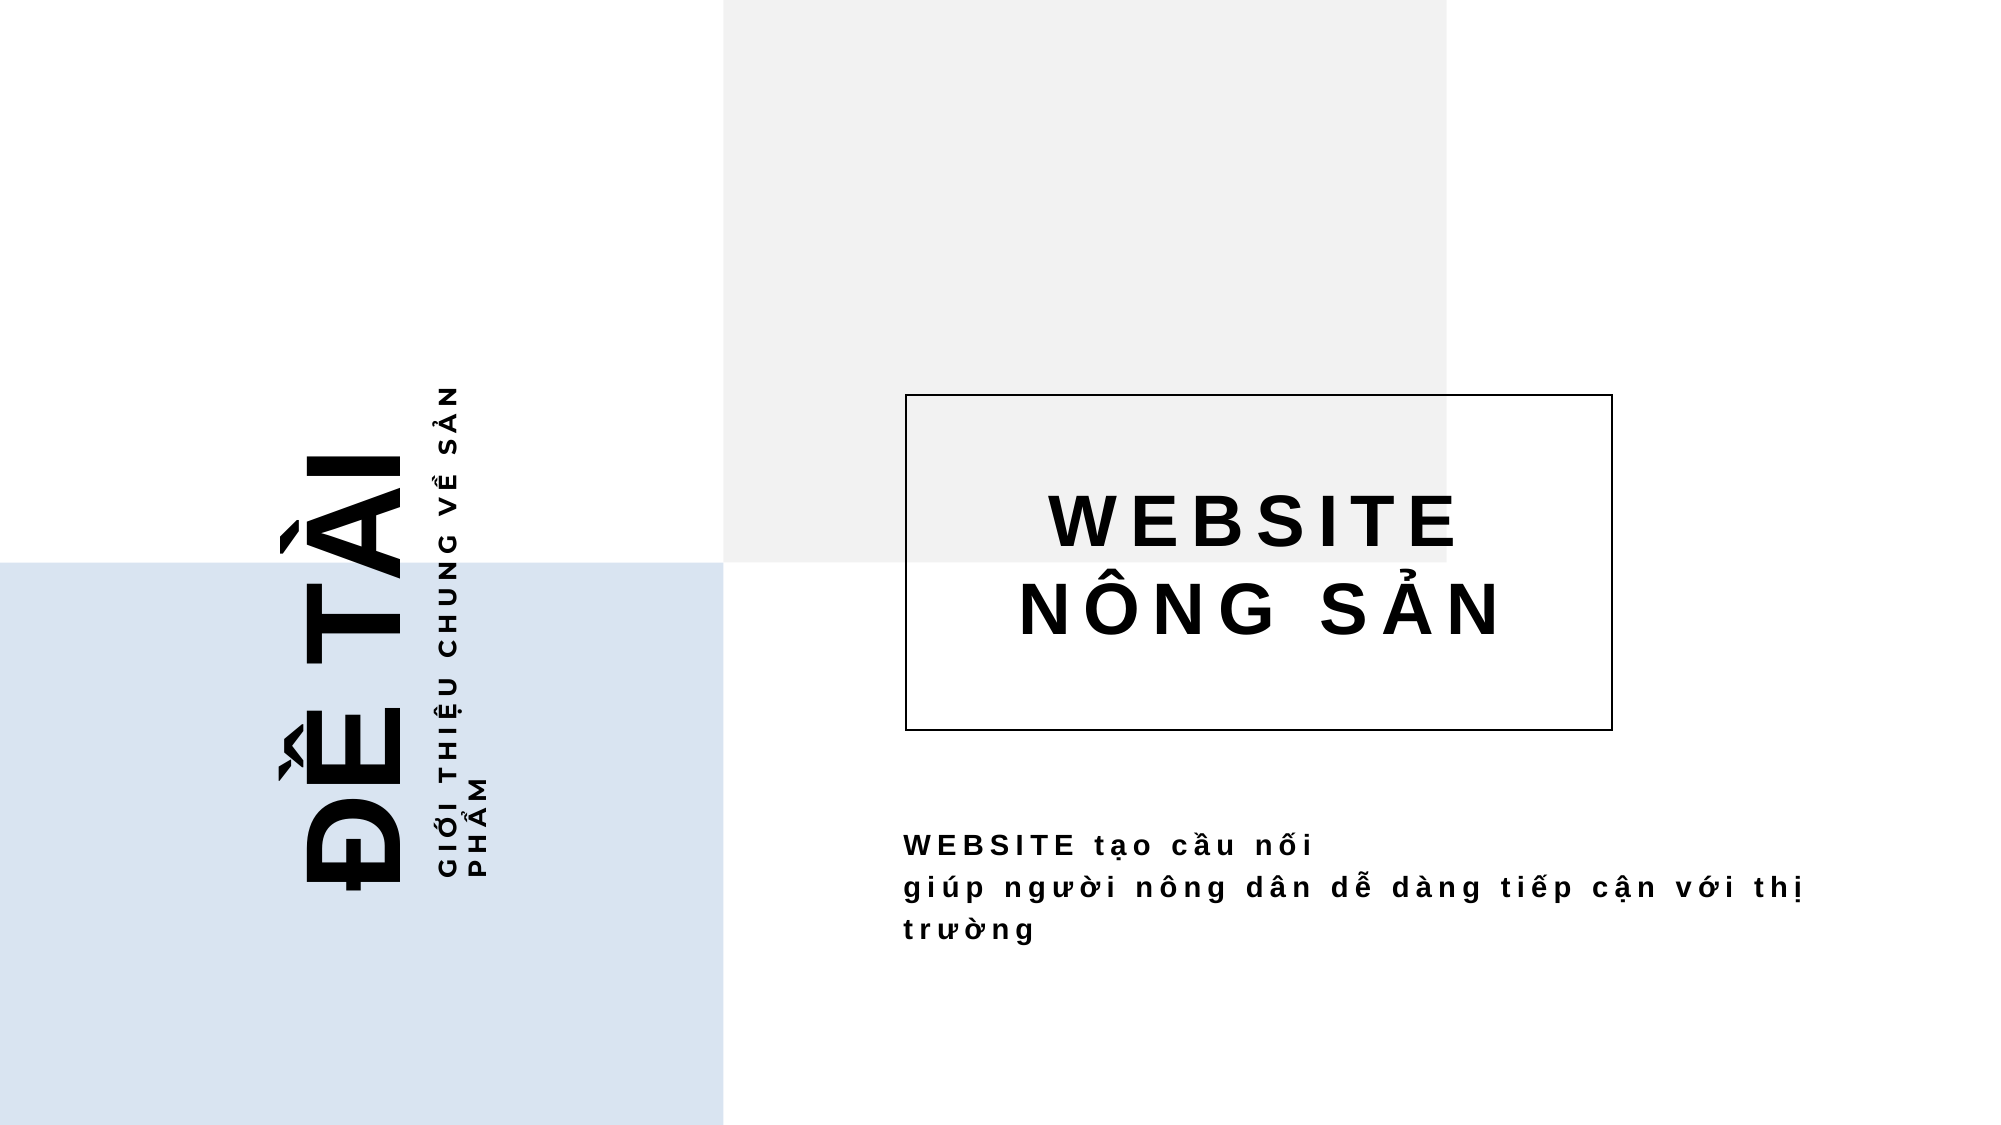

ĐỀ TÀI
GIỚI THIỆU CHUNG VỀ SẢN PHẨM

WEBSITE NÔNG SẢN

WEBSITE tạo cầu nối
giúp người nông dân dễ dàng tiếp cận với thị trường